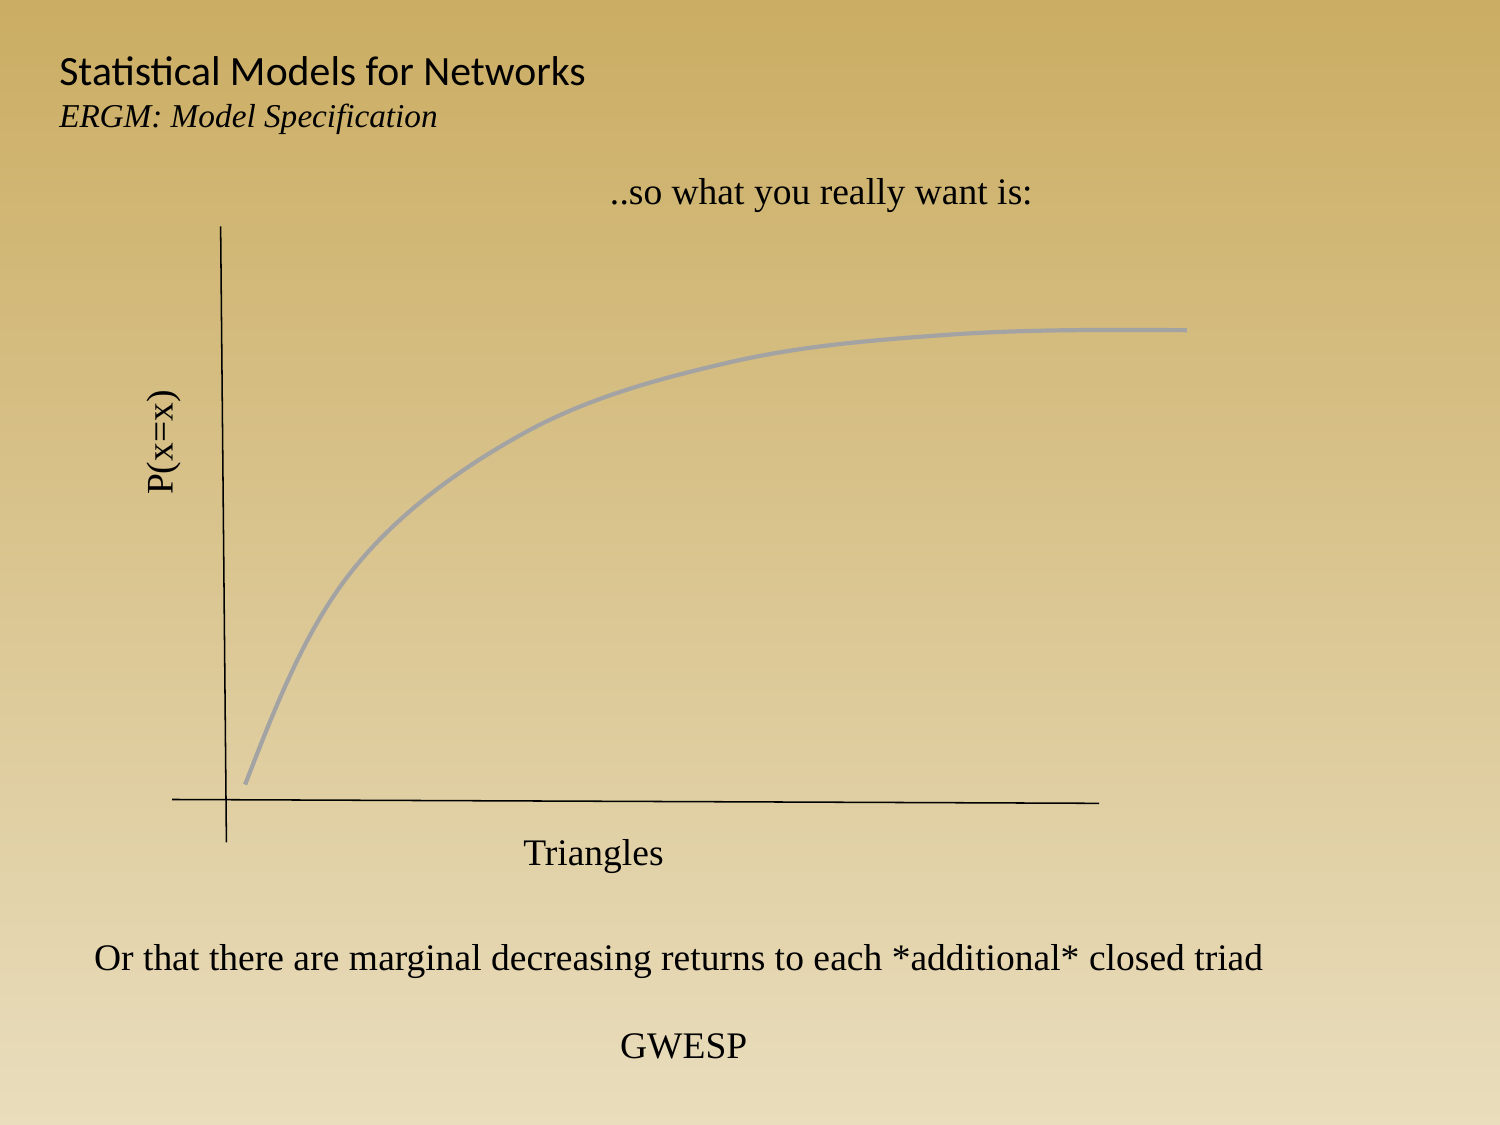

Statistical Models for Networks
ERGM: Model Specification
..so what you really want is:

P(x=x)
Triangles
Or that there are marginal decreasing returns to each *additional* closed triad
GWESP